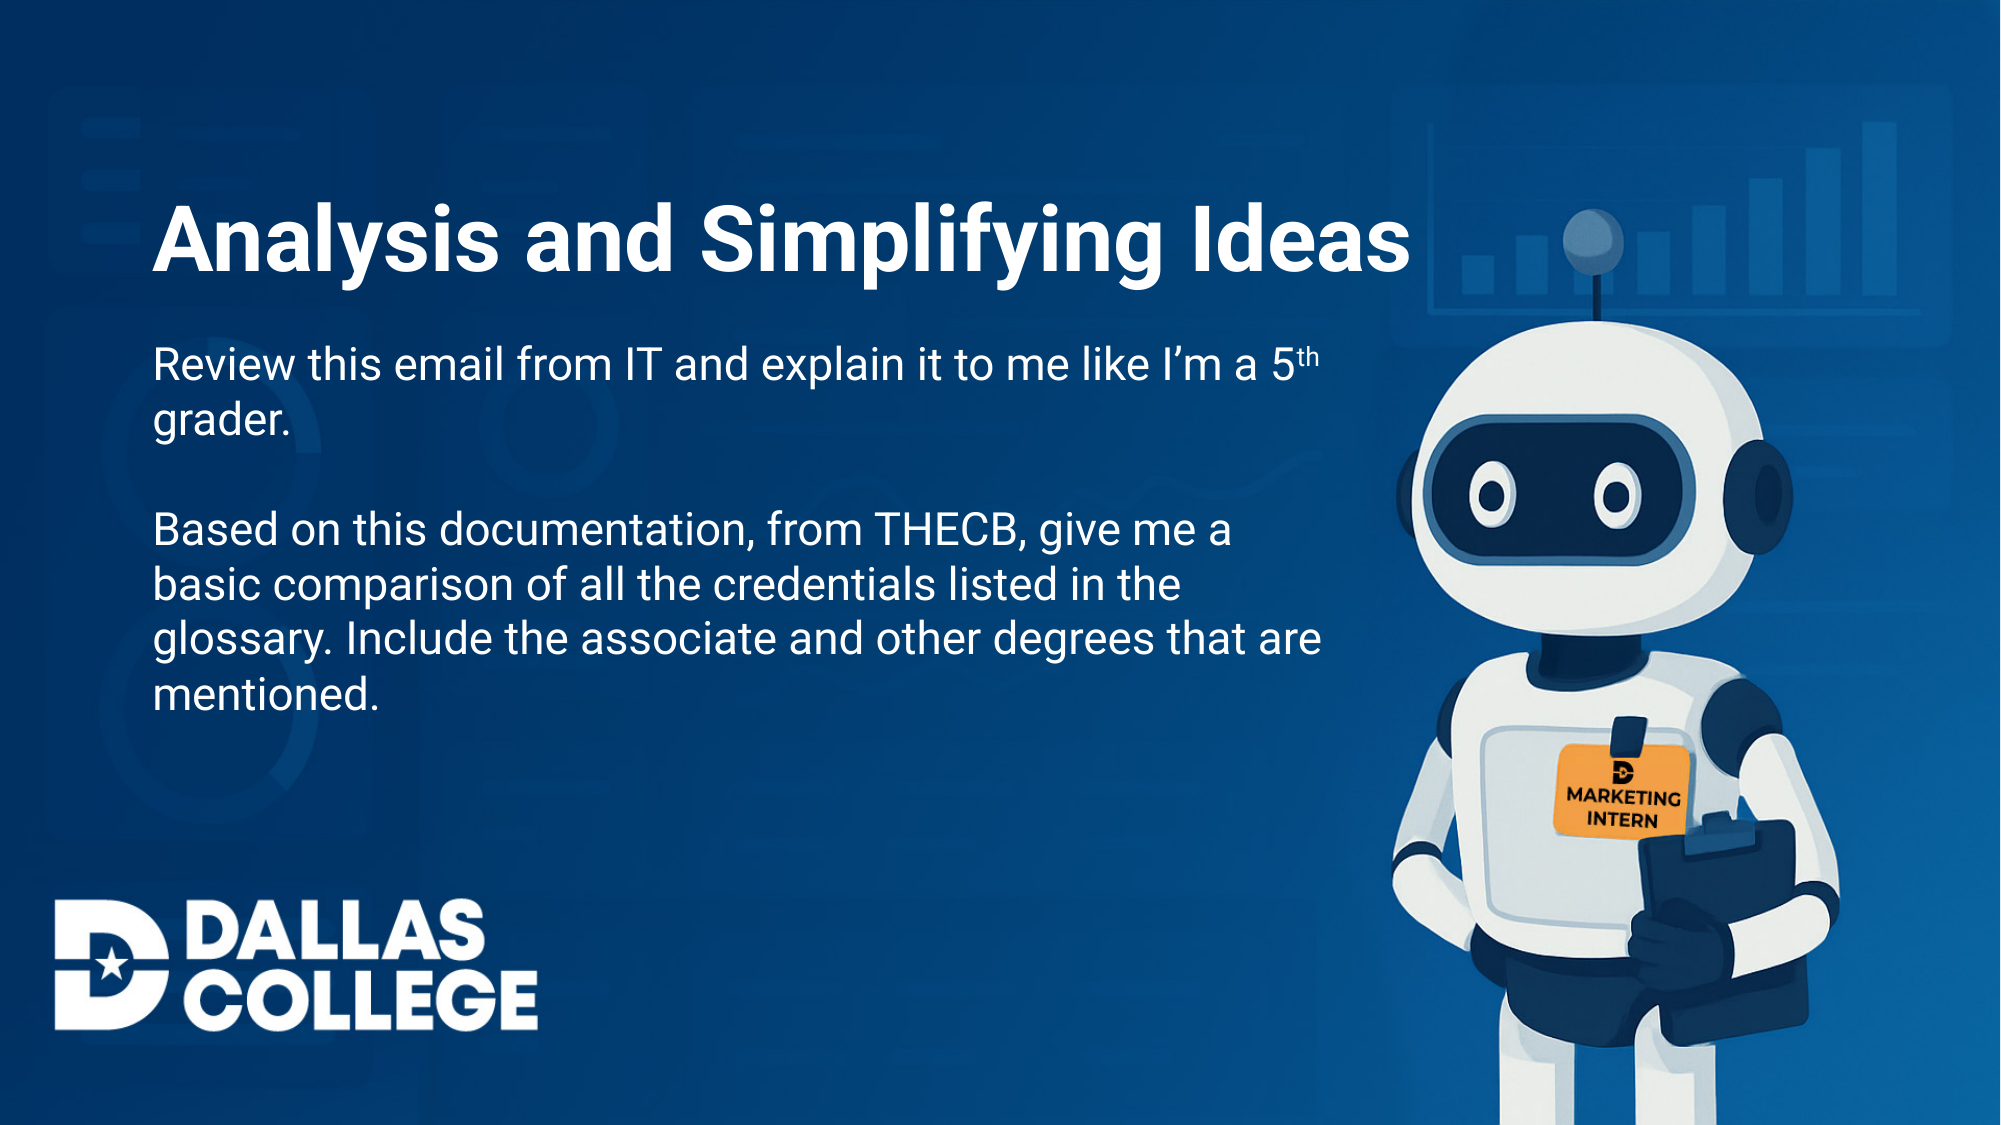

Analysis and Simplifying Ideas
Review this email from IT and explain it to me like I’m a 5th grader.

Based on this documentation, from THECB, give me a basic comparison of all the credentials listed in the glossary. Include the associate and other degrees that are mentioned.